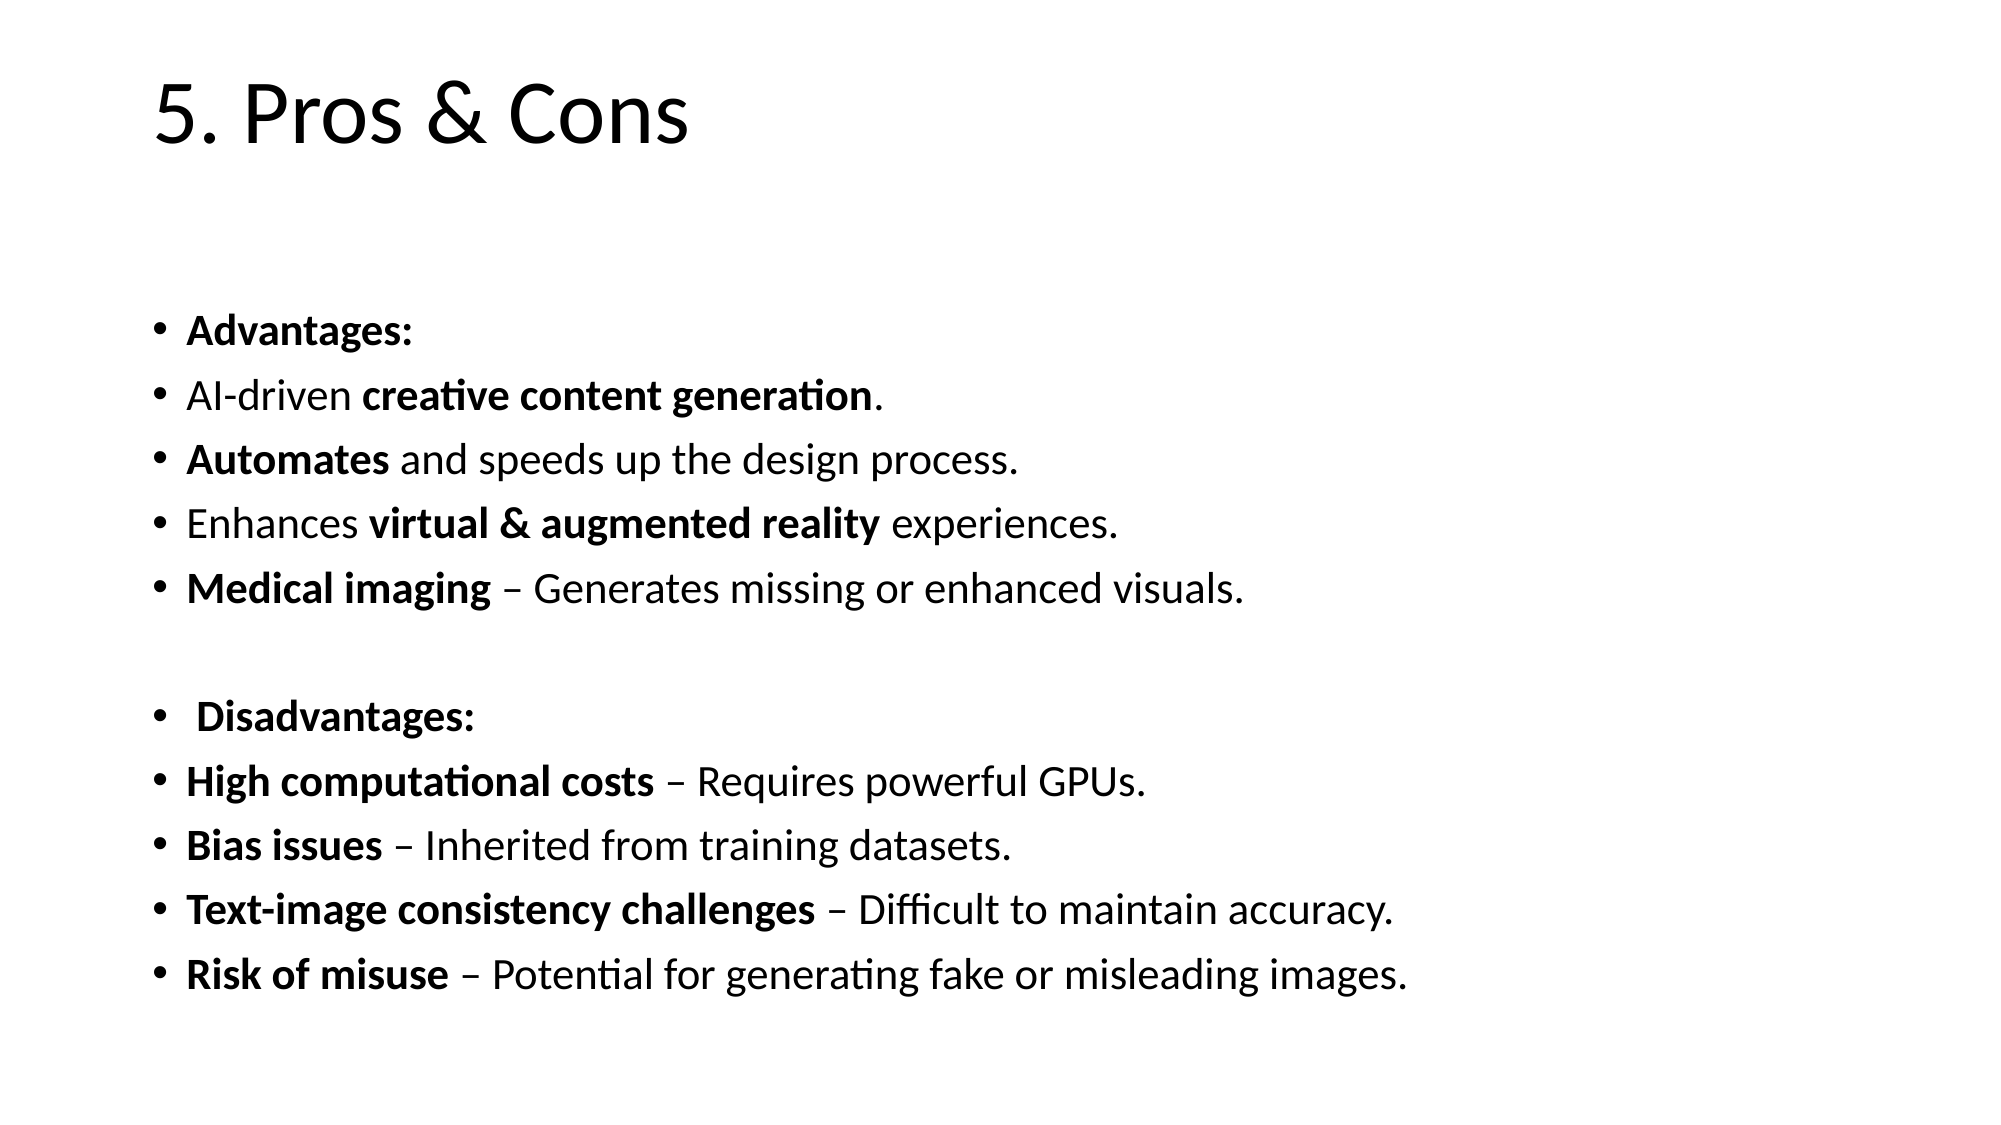

# 5. Pros & Cons
Advantages:
AI-driven creative content generation.
Automates and speeds up the design process.
Enhances virtual & augmented reality experiences.
Medical imaging – Generates missing or enhanced visuals.

 Disadvantages:
High computational costs – Requires powerful GPUs.
Bias issues – Inherited from training datasets.
Text-image consistency challenges – Difficult to maintain accuracy.
Risk of misuse – Potential for generating fake or misleading images.